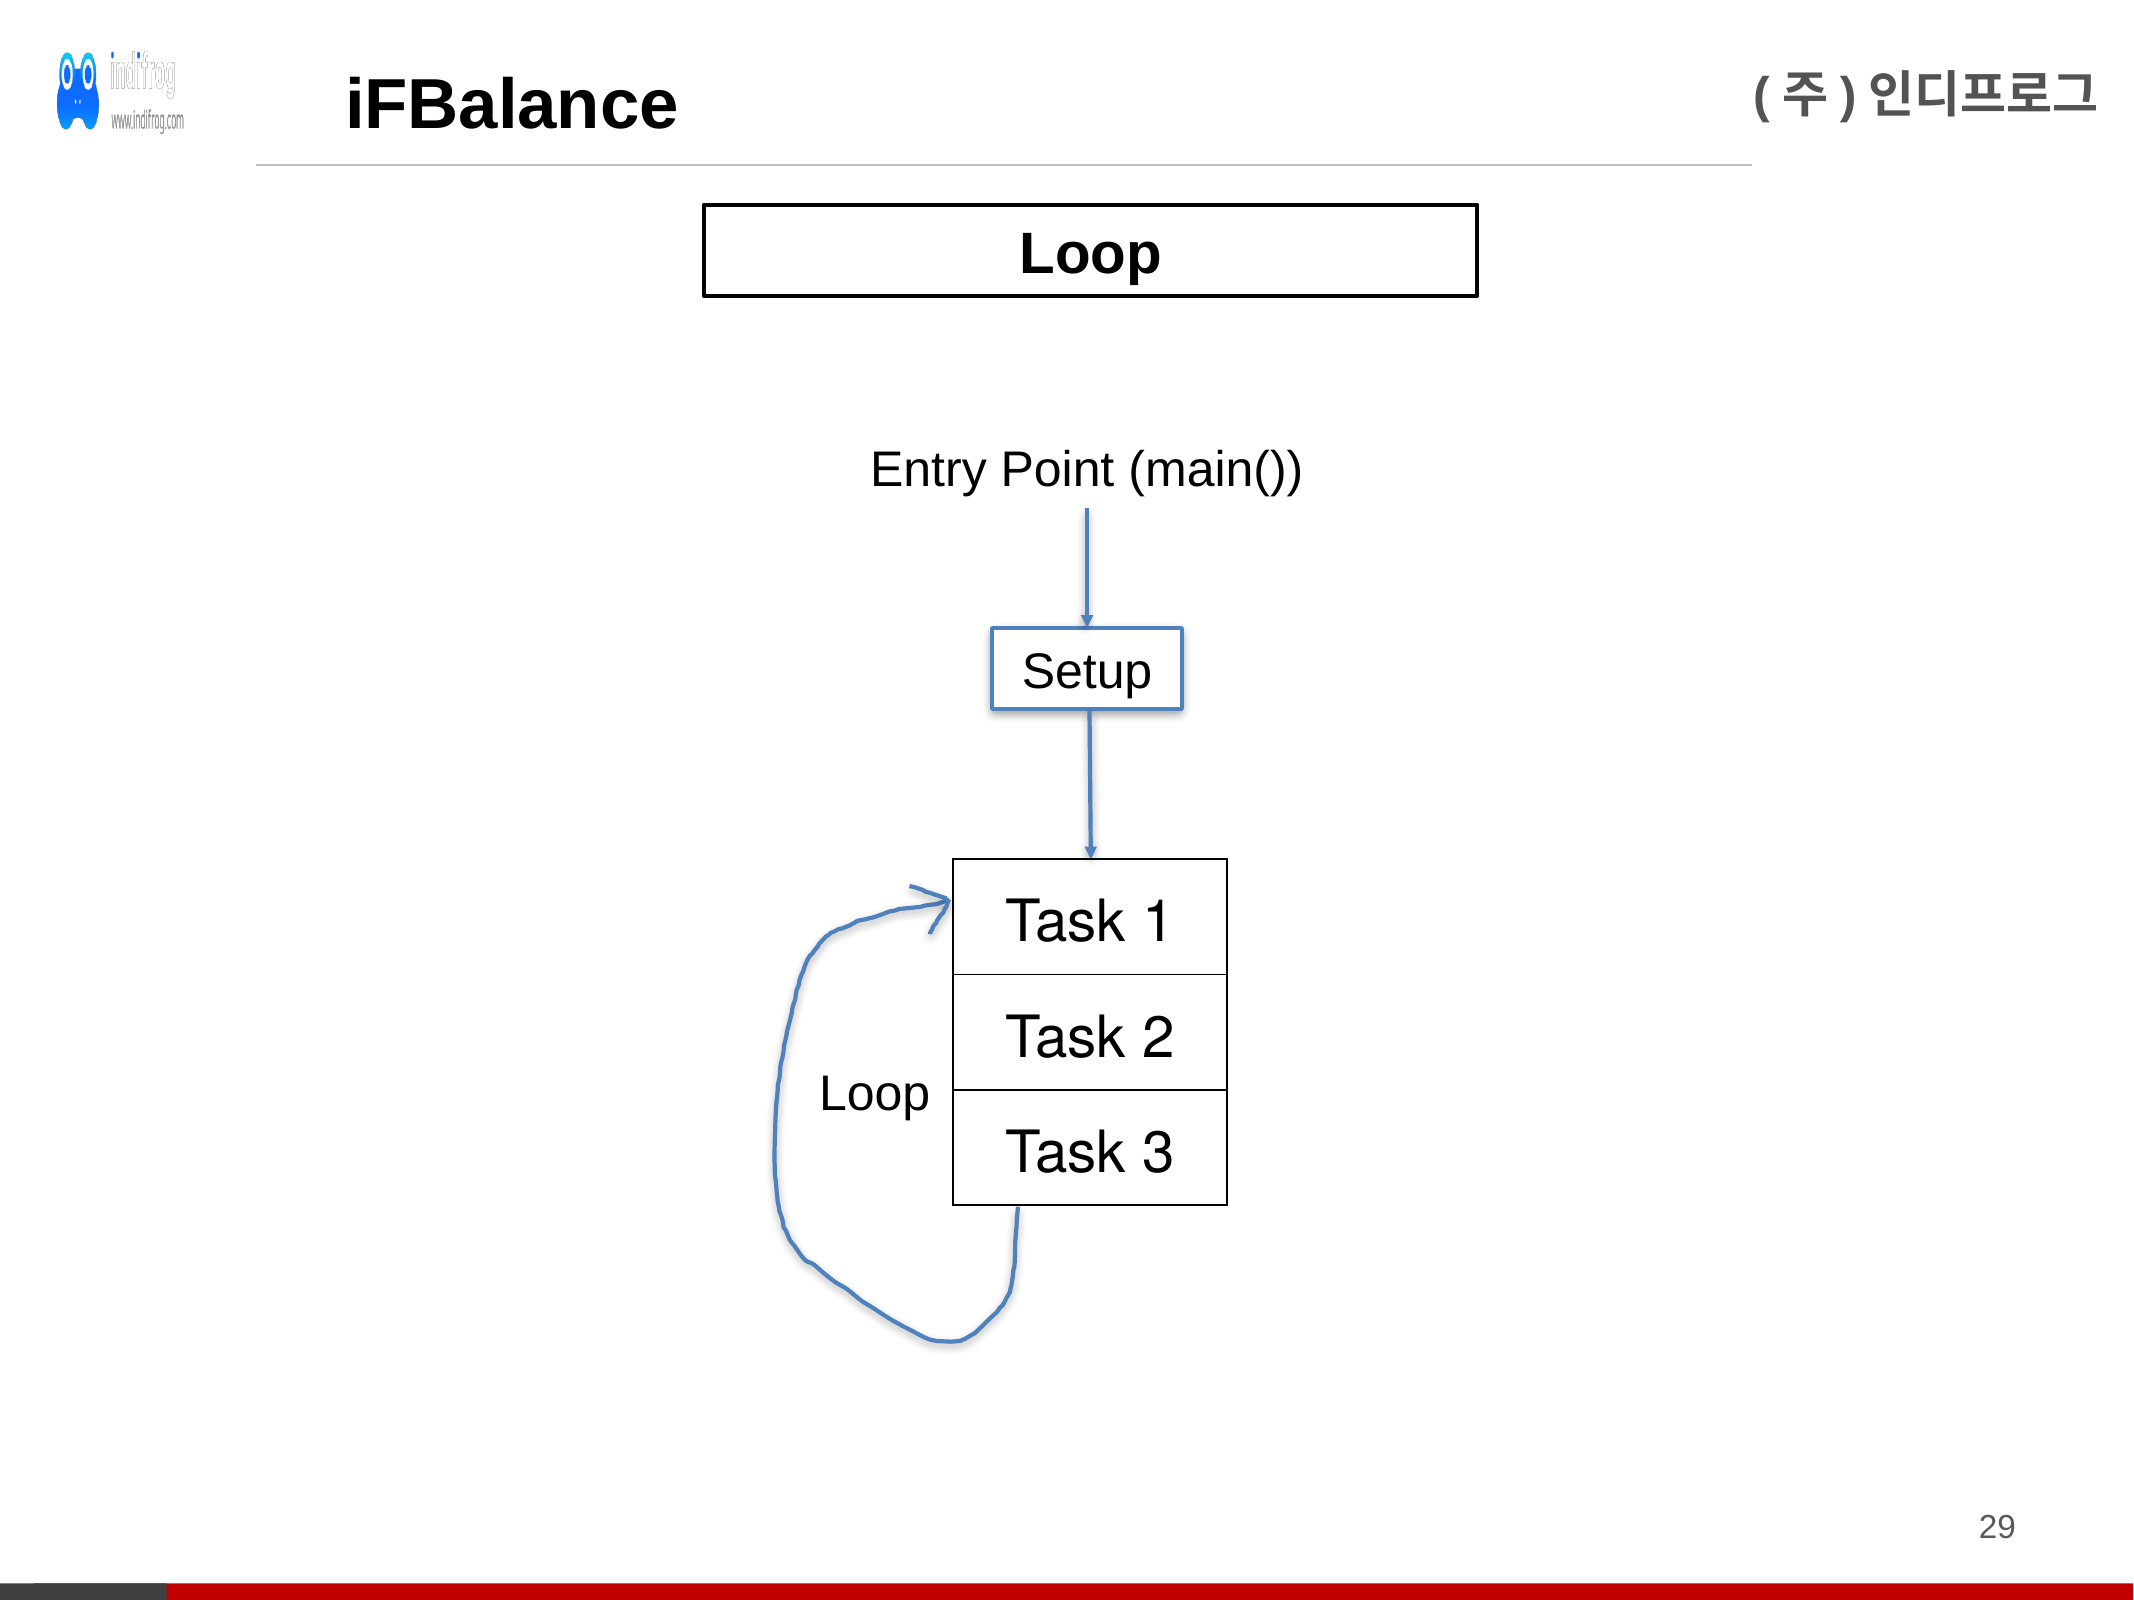

iFBalance
Loop
Entry Point (main())
Setup
| Task 1 |
| --- |
| Task 2 |
| Task 3 |

Loop
29